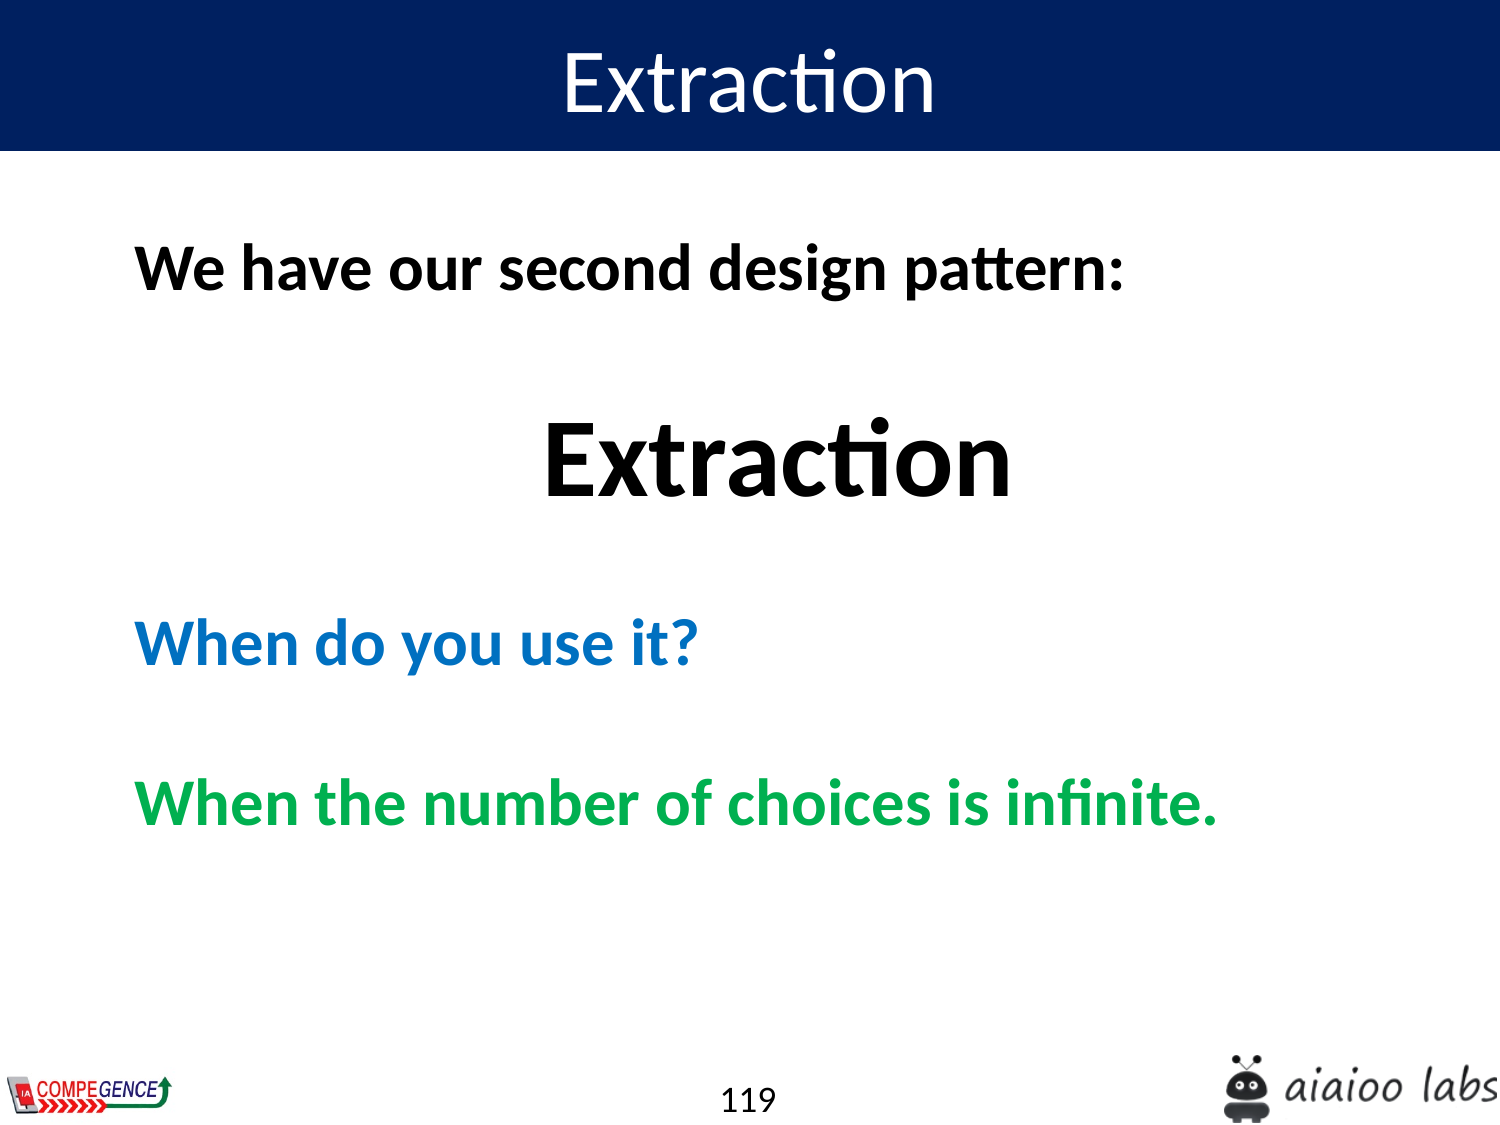

Extraction
We have our second design pattern:

Extraction

When do you use it?

When the number of choices is infinite.